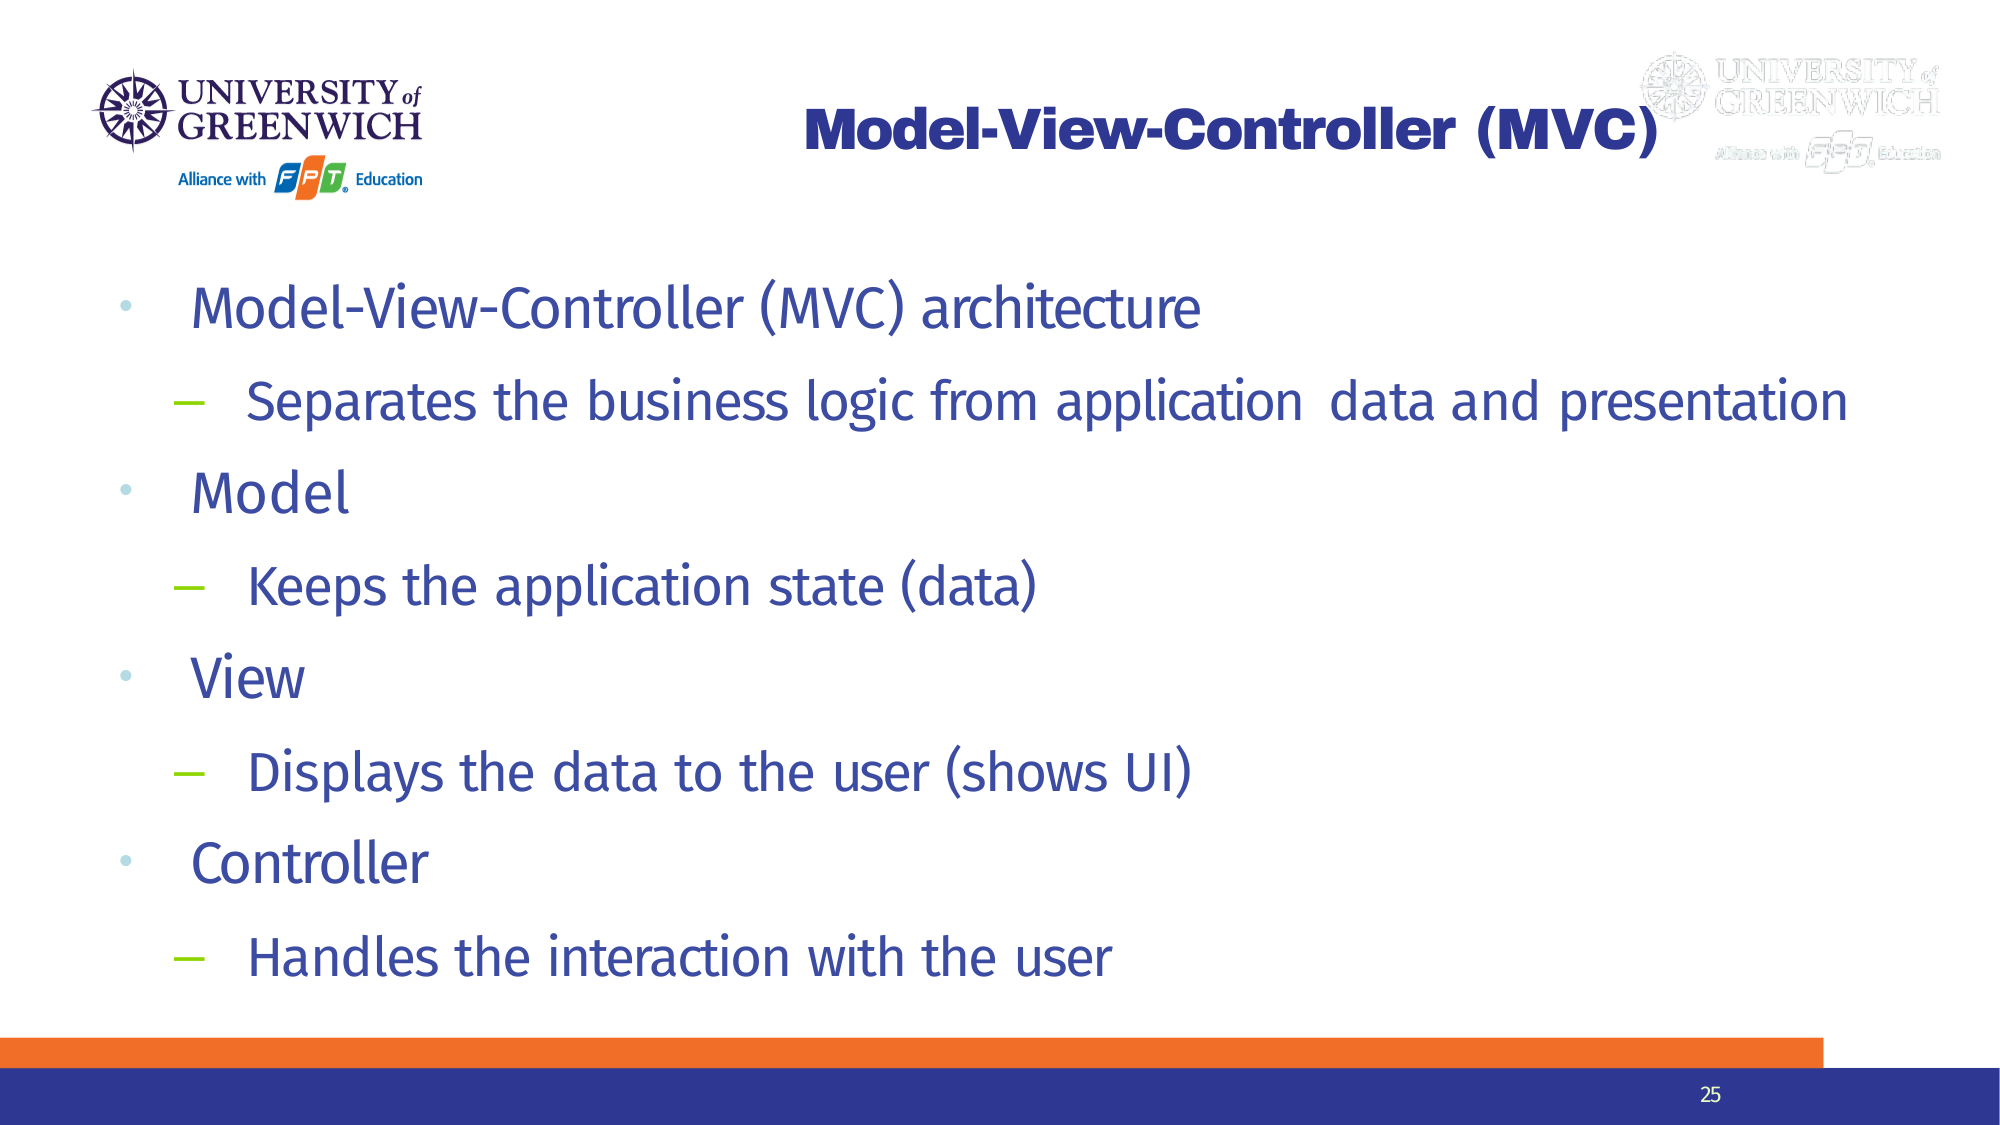

# Model-View-Controller (MVC)
Model-View-Controller (MVC) architecture
Separates the business logic from application  data and presentation
Model
Keeps the application state (data)
View
Displays the data to the user (shows UI)
Controller
Handles the interaction with the user

25